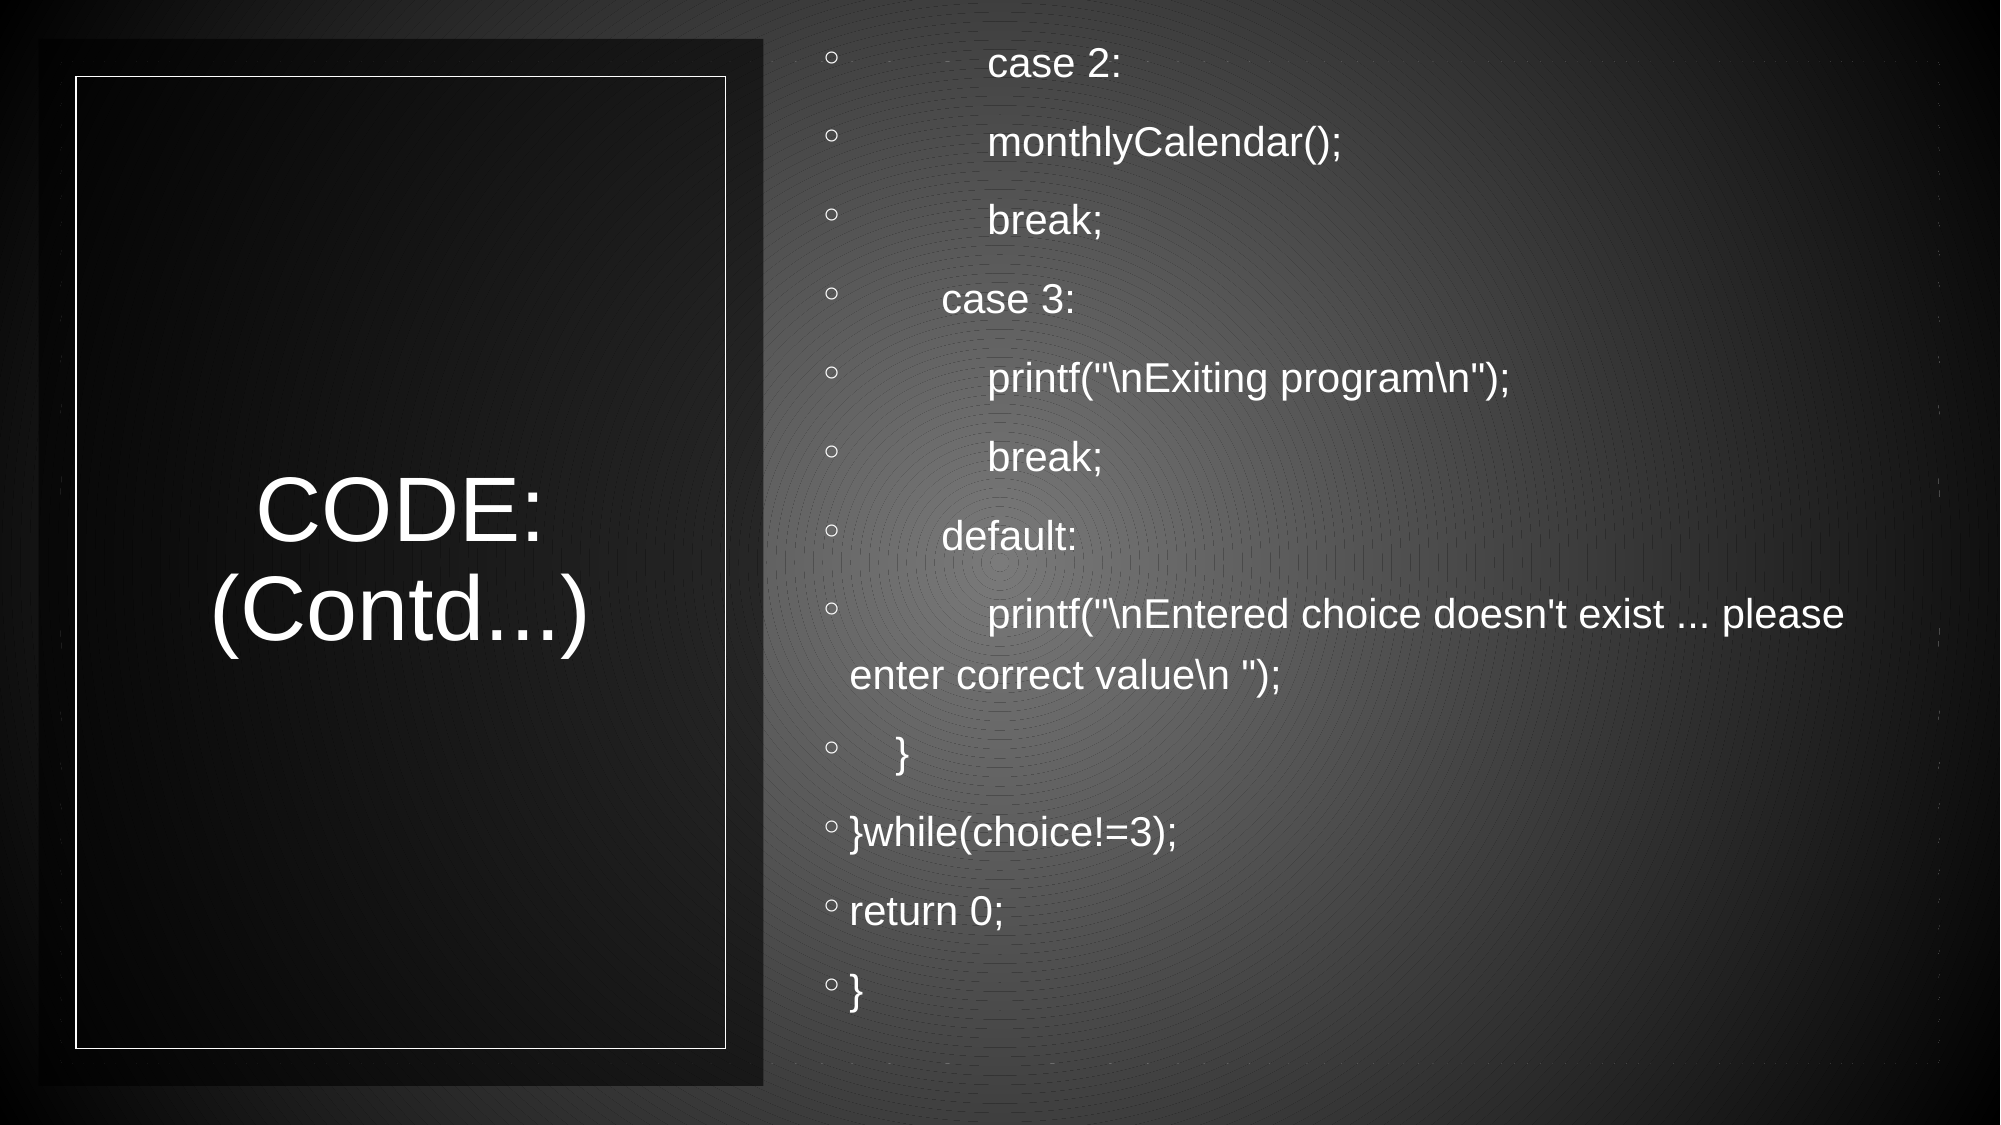

case 2:
            monthlyCalendar();
            break;
        case 3:
            printf("\nExiting program\n");
            break;
        default:
            printf("\nEntered choice doesn't exist ... please enter correct value\n ");
    }
}while(choice!=3);
return 0;
}

# CODE: (Contd...)